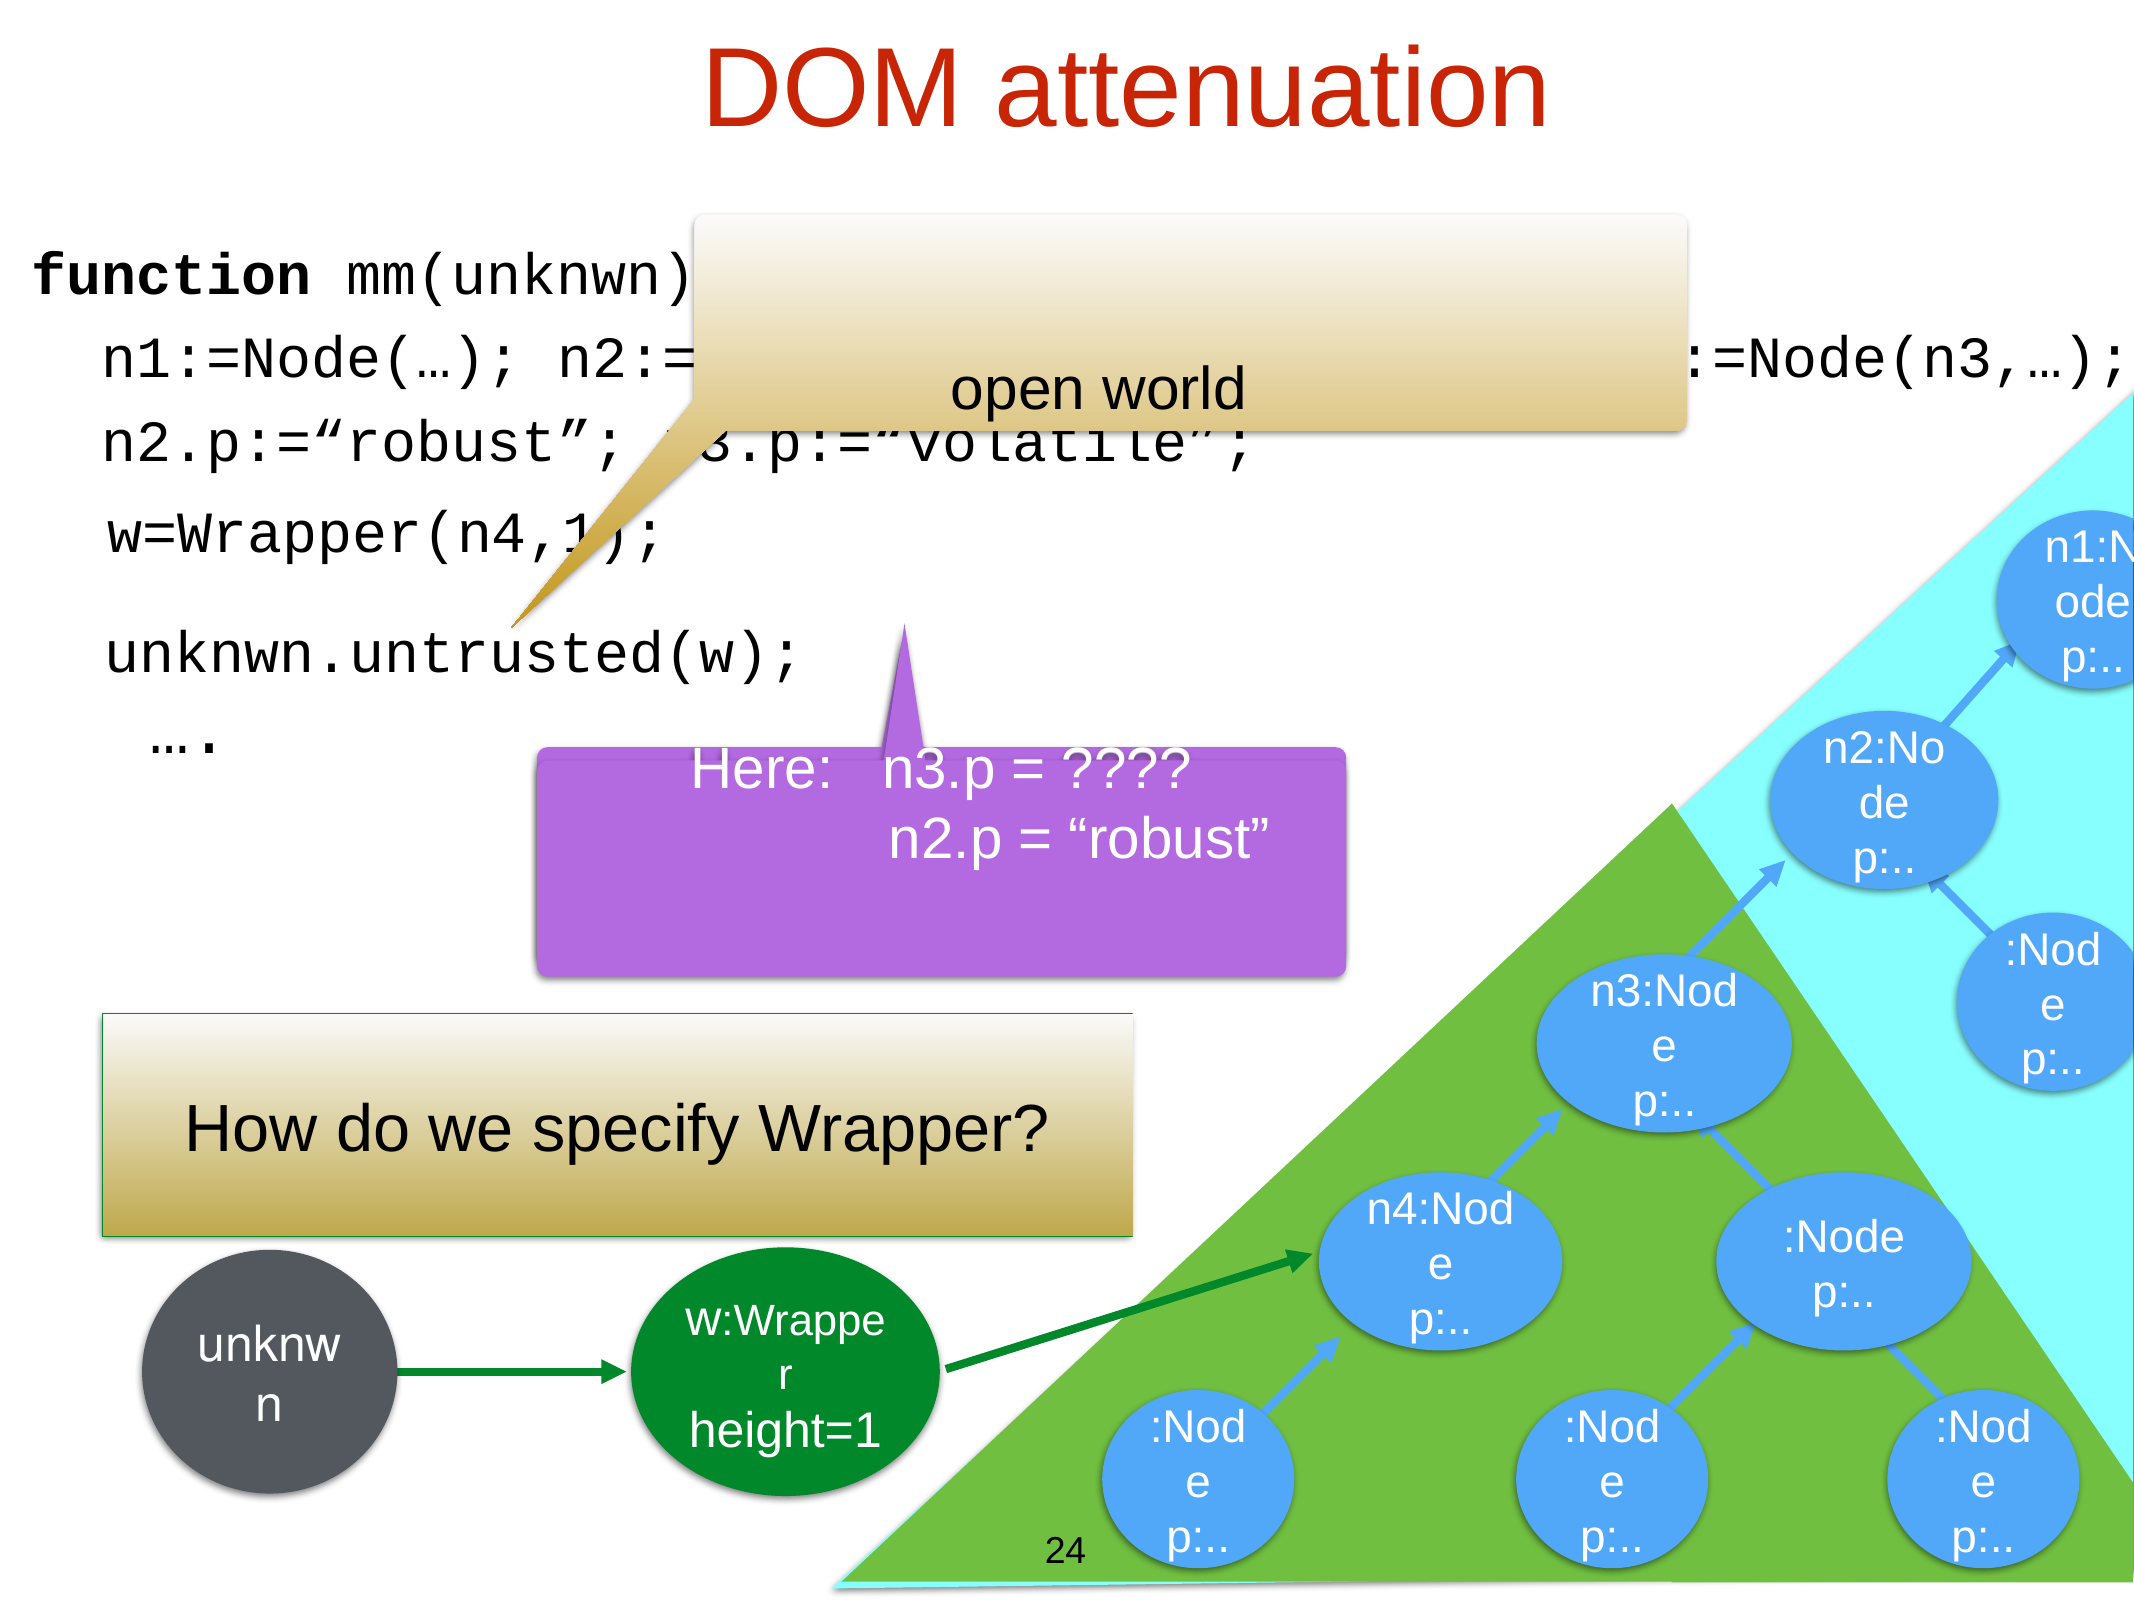

# DOM attenuation
function mm(unknwn){
  n1:=Node(…); n2:=Node(n1,…);n3:=Node(n2,…);n4:=Node(n3,…);
  n2.p:=“robust”; n3.p:=“volatile”;
open world

 w=Wrapper(n4,1);
n1:Node
p:..
 unknwn.untrusted(w);
  ….
Here:   n3.p = ????
                 n2.p = “robust”
Here:   n3.p = ????
             n2.p =  ????

n2:Node
p:..

:Node
p:..
n3:Node
p:..
How do we specify Wrapper?

n4:Node
p:..
:Node
p:..
w:Wrapper
height=1
unknwn

:Node
p:..
:Node
p:..
:Node
p:..
24